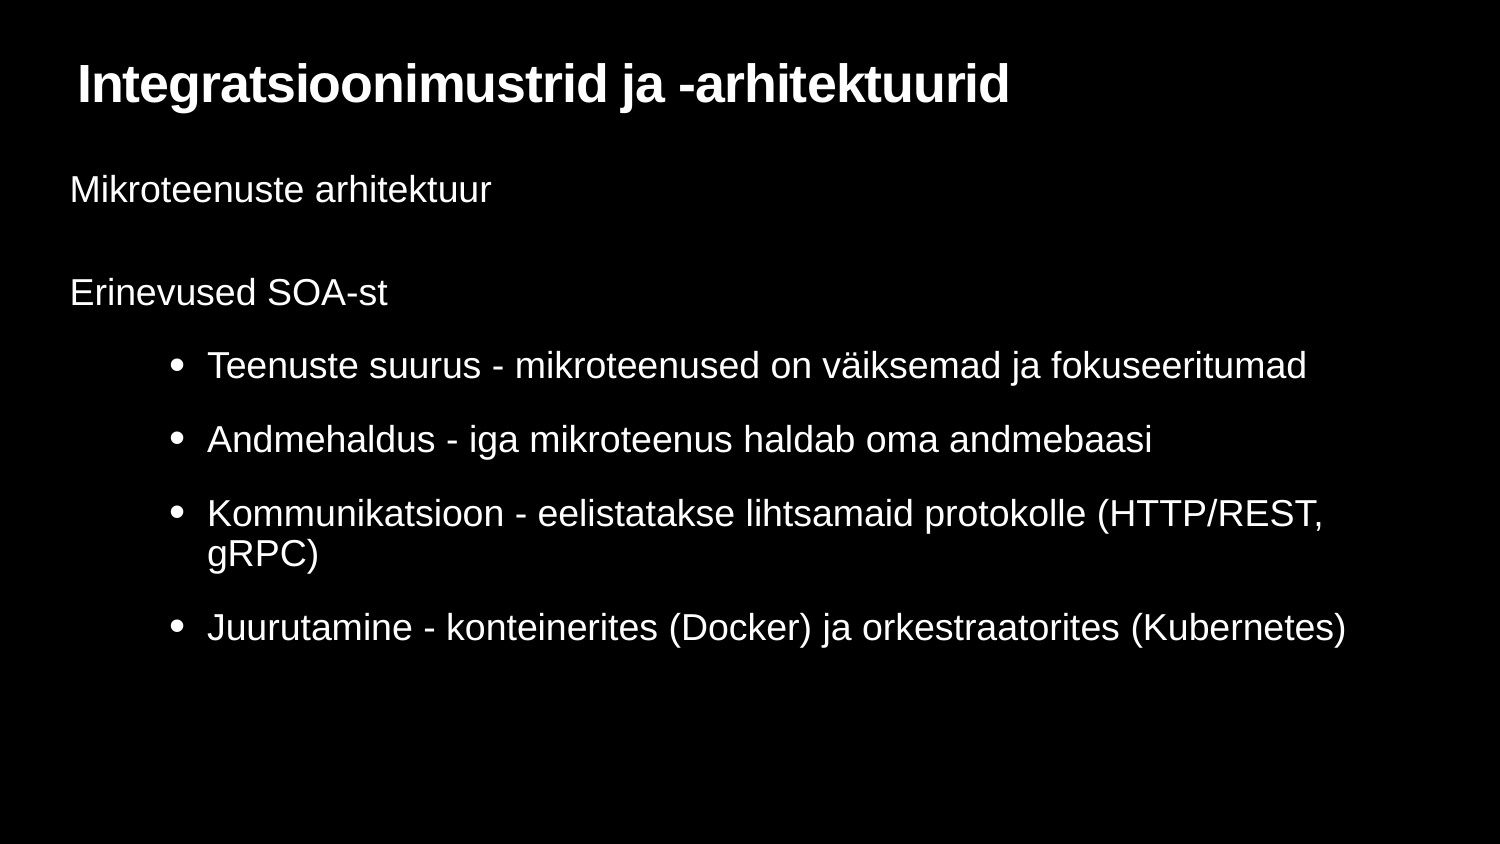

# Integratsioonimustrid ja -arhitektuurid
Mikroteenuste arhitektuur
Erinevused SOA-st
Teenuste suurus - mikroteenused on väiksemad ja fokuseeritumad
Andmehaldus - iga mikroteenus haldab oma andmebaasi
Kommunikatsioon - eelistatakse lihtsamaid protokolle (HTTP/REST, gRPC)
Juurutamine - konteinerites (Docker) ja orkestraatorites (Kubernetes)